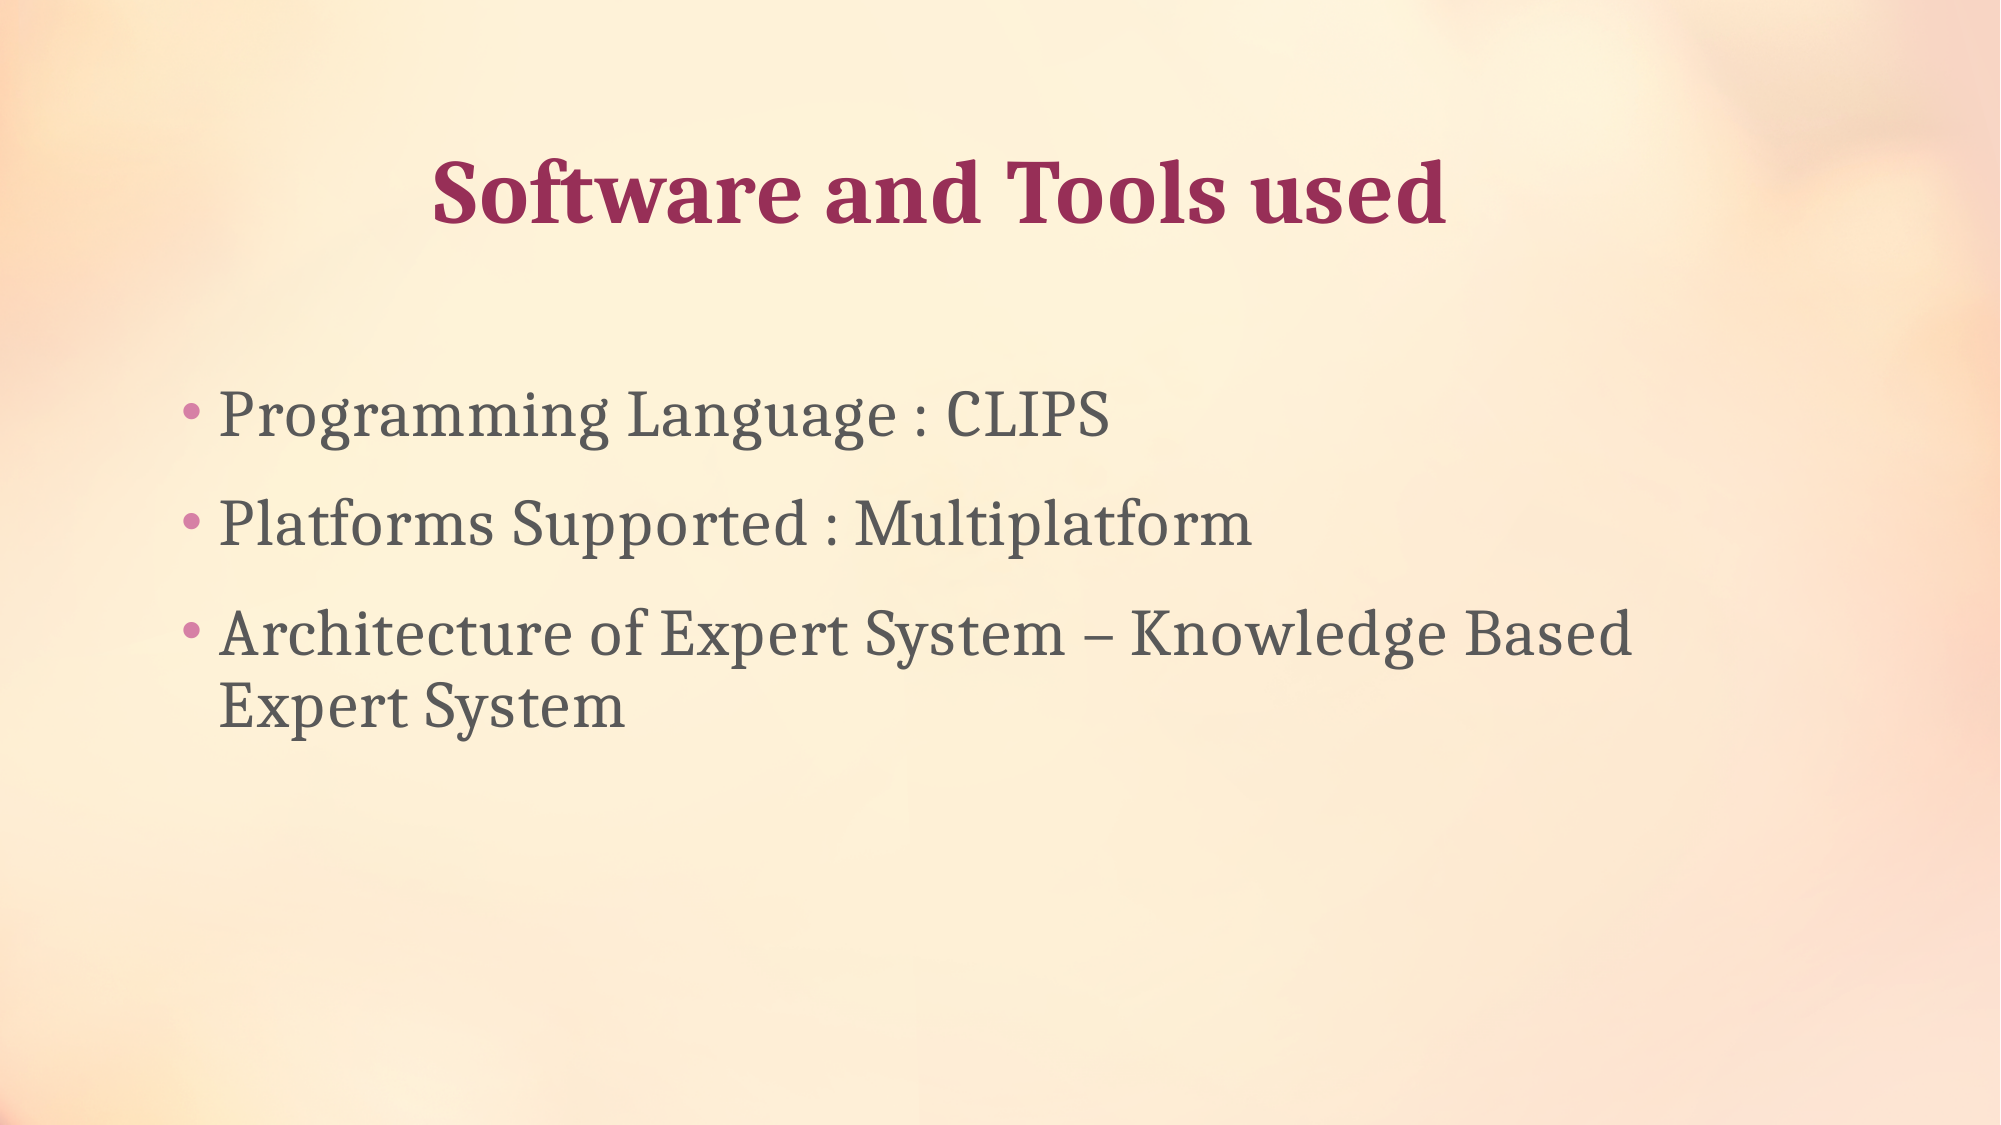

# Software and Tools used
Programming Language : CLIPS
Platforms Supported : Multiplatform
Architecture of Expert System – Knowledge Based Expert System